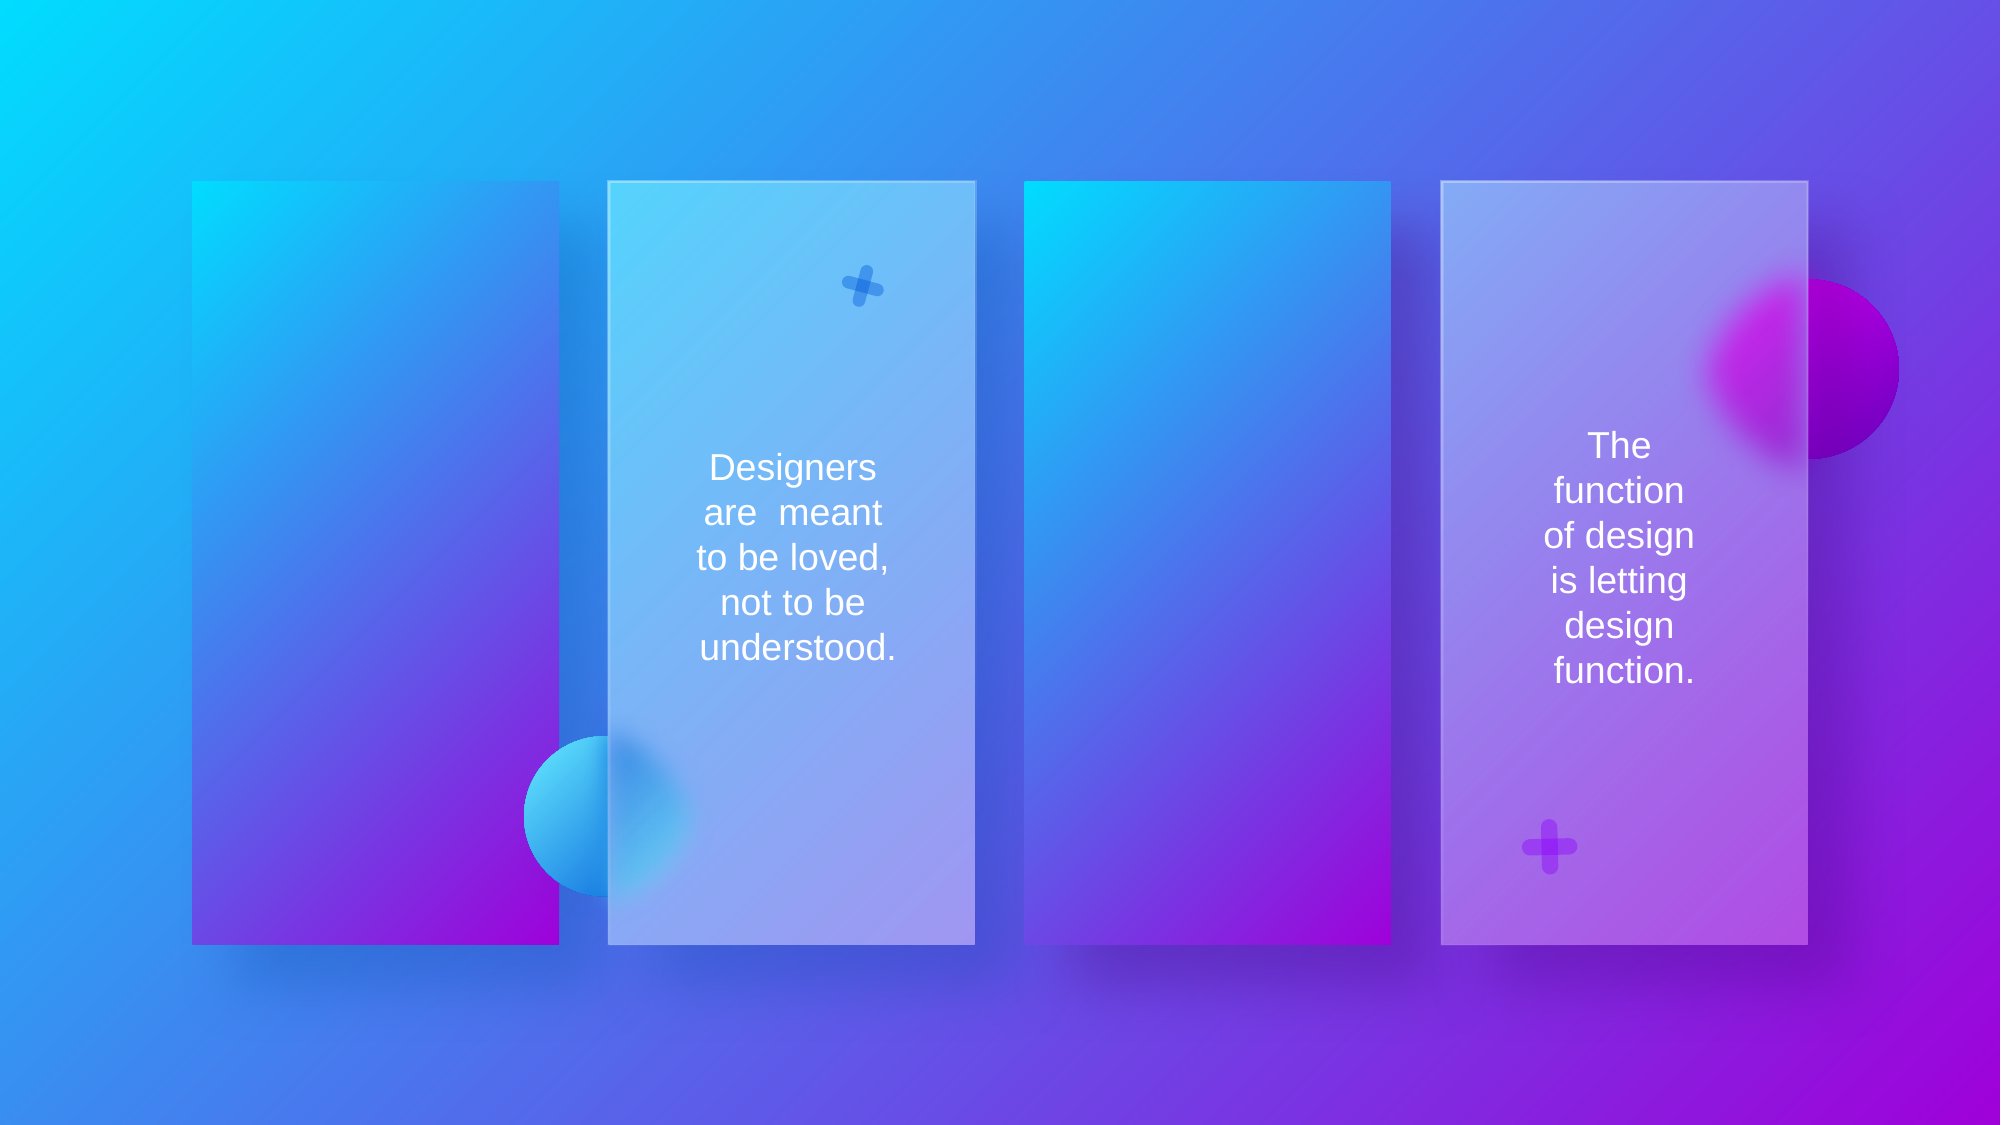

The
function
of design
is letting
design
function.
Designers
are  meant
to be loved,
not to be
understood.